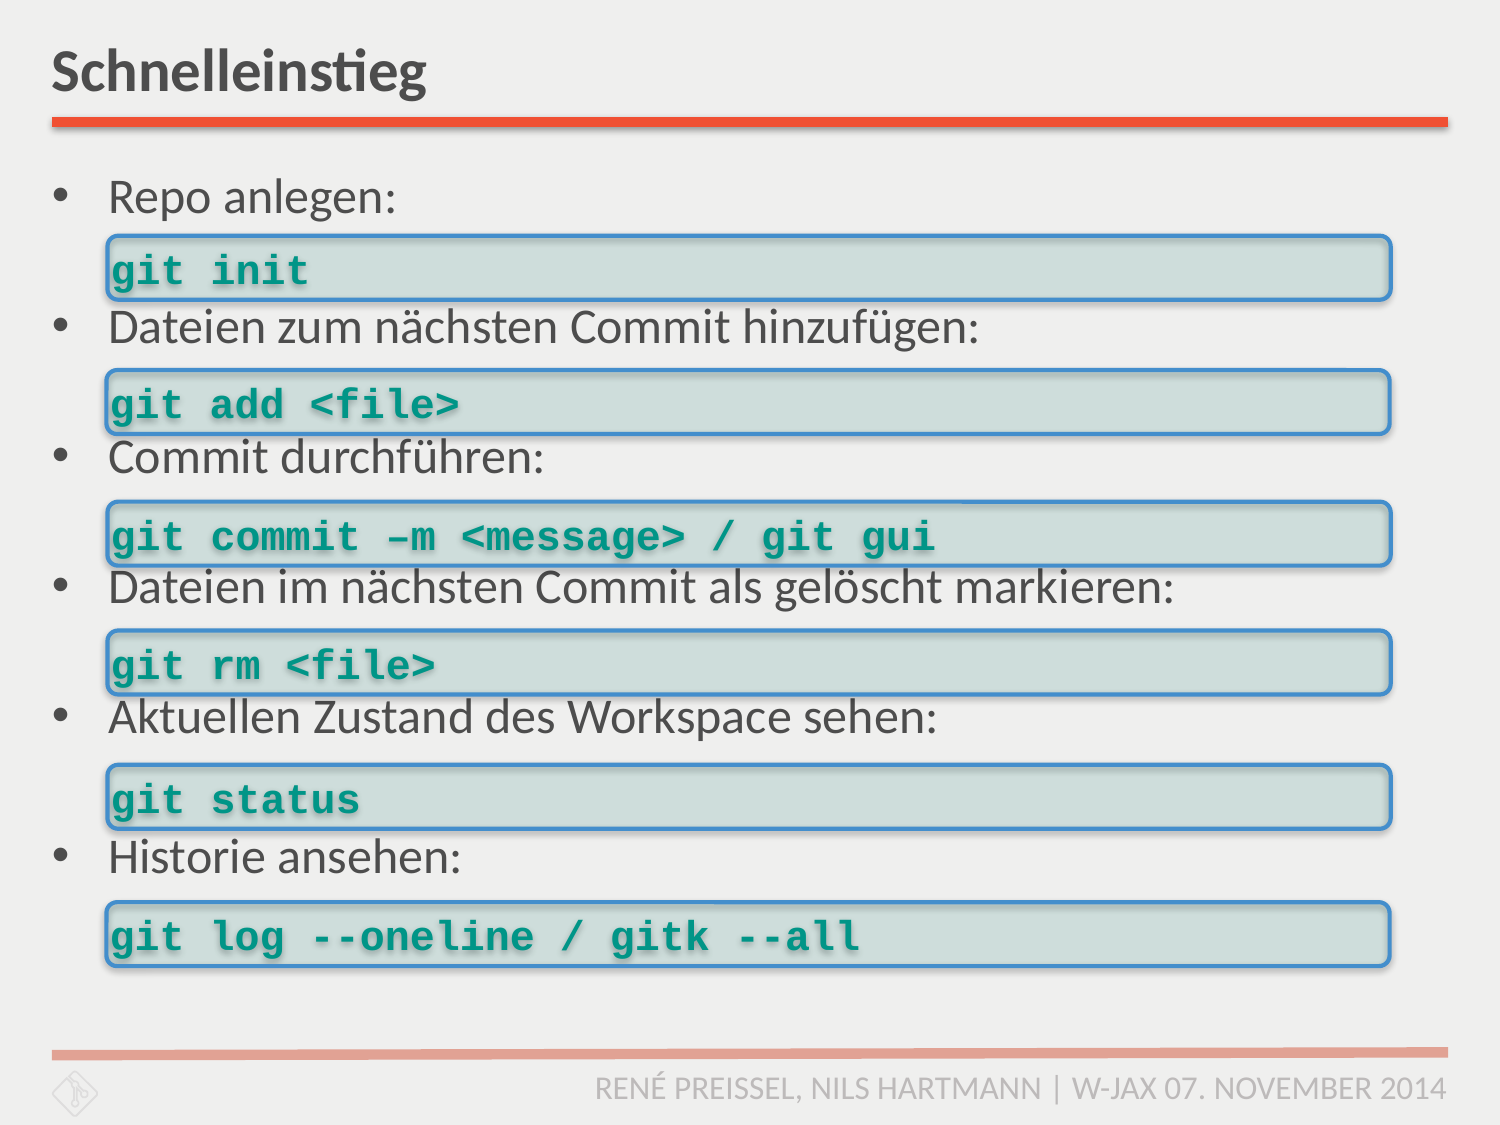

# Schnelleinstieg
Repo anlegen:
Dateien zum nächsten Commit hinzufügen:
Commit durchführen:
Dateien im nächsten Commit als gelöscht markieren:
Aktuellen Zustand des Workspace sehen:

Historie ansehen:

git init
git add <file>
git commit –m <message> / git gui
git rm <file>
git status
git log --oneline / gitk --all